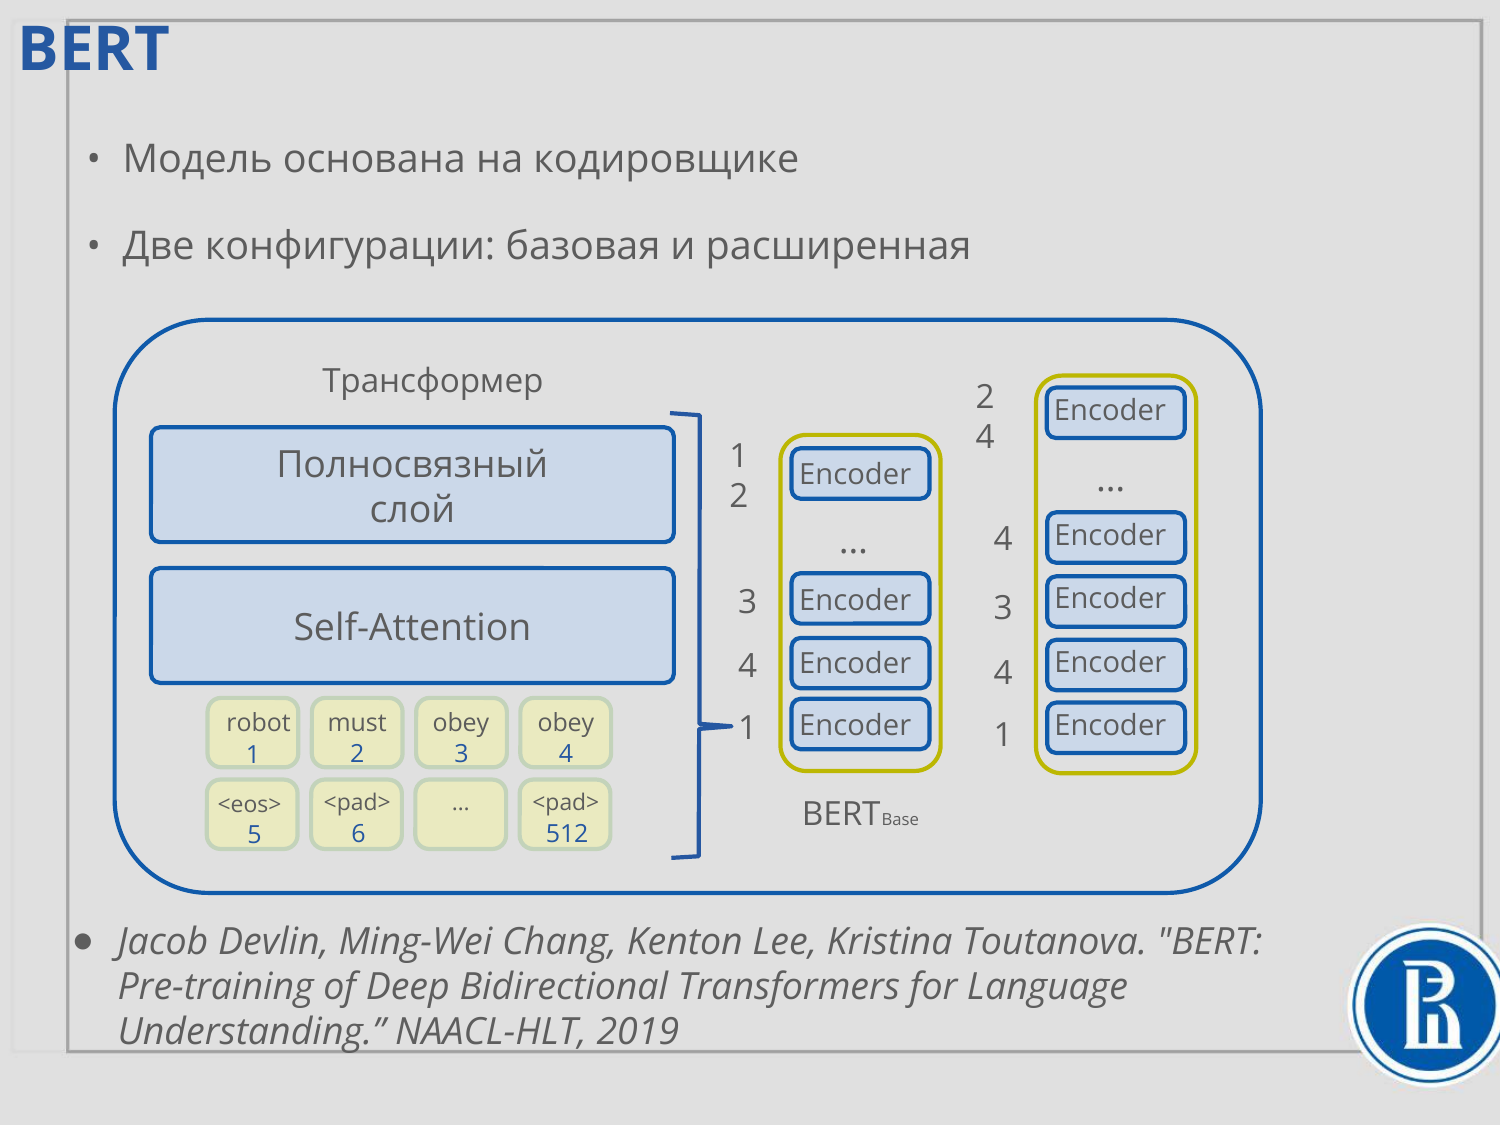

BERT
Модель основана на кодировщике
Две конфигурации: базовая и расширенная

Трансформер

Encoder

24

Полносвязный слой

12
…
Encoder
…
Encoder

4

Encoder
3

Encoder
3
Self-Attention

Encoder

Encoder
4
4

Encoder
Encoder
must
obey
obey
1

robot
1
2
3
4
1

<pad>
…
<pad>
<eos>
BERT
Base
6
512
5
Jacob Devlin, Ming-Wei Chang, Kenton Lee, Kristina Toutanova. "BERT: Pre-training of Deep Bidirectional Transformers for Language Understanding.” NAACL-HLT, 2019